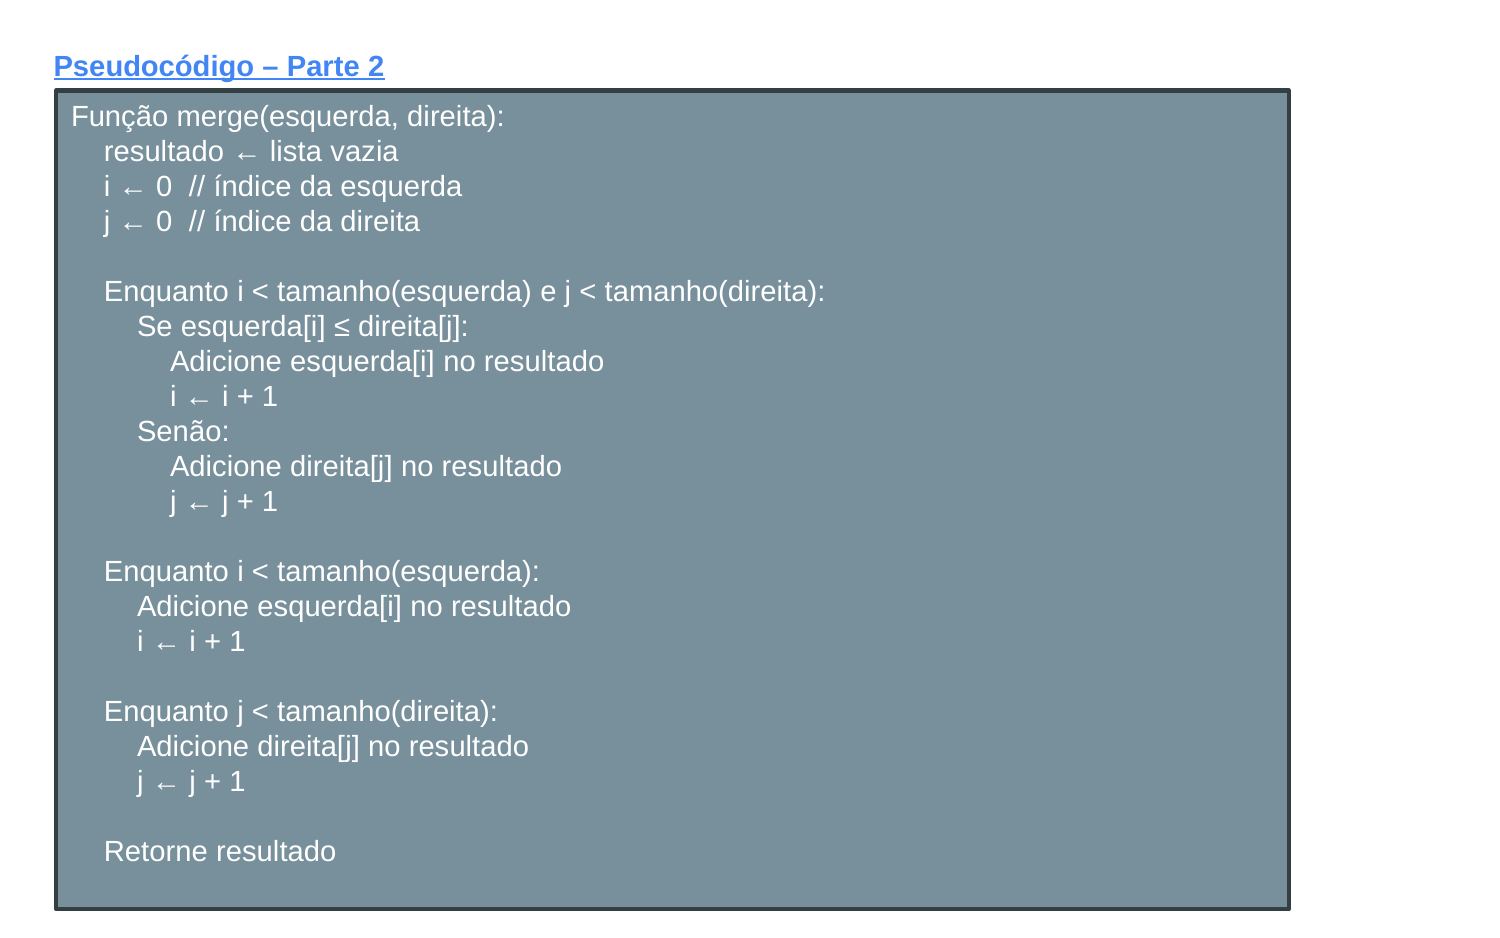

Pseudocódigo – Parte 2
Função merge(esquerda, direita):
    resultado ← lista vazia
    i ← 0  // índice da esquerda
    j ← 0  // índice da direita

    Enquanto i < tamanho(esquerda) e j < tamanho(direita):
        Se esquerda[i] ≤ direita[j]:
            Adicione esquerda[i] no resultado
            i ← i + 1
        Senão:
            Adicione direita[j] no resultado
            j ← j + 1

    Enquanto i < tamanho(esquerda):
        Adicione esquerda[i] no resultado
        i ← i + 1

    Enquanto j < tamanho(direita):
        Adicione direita[j] no resultado
        j ← j + 1

    Retorne resultado